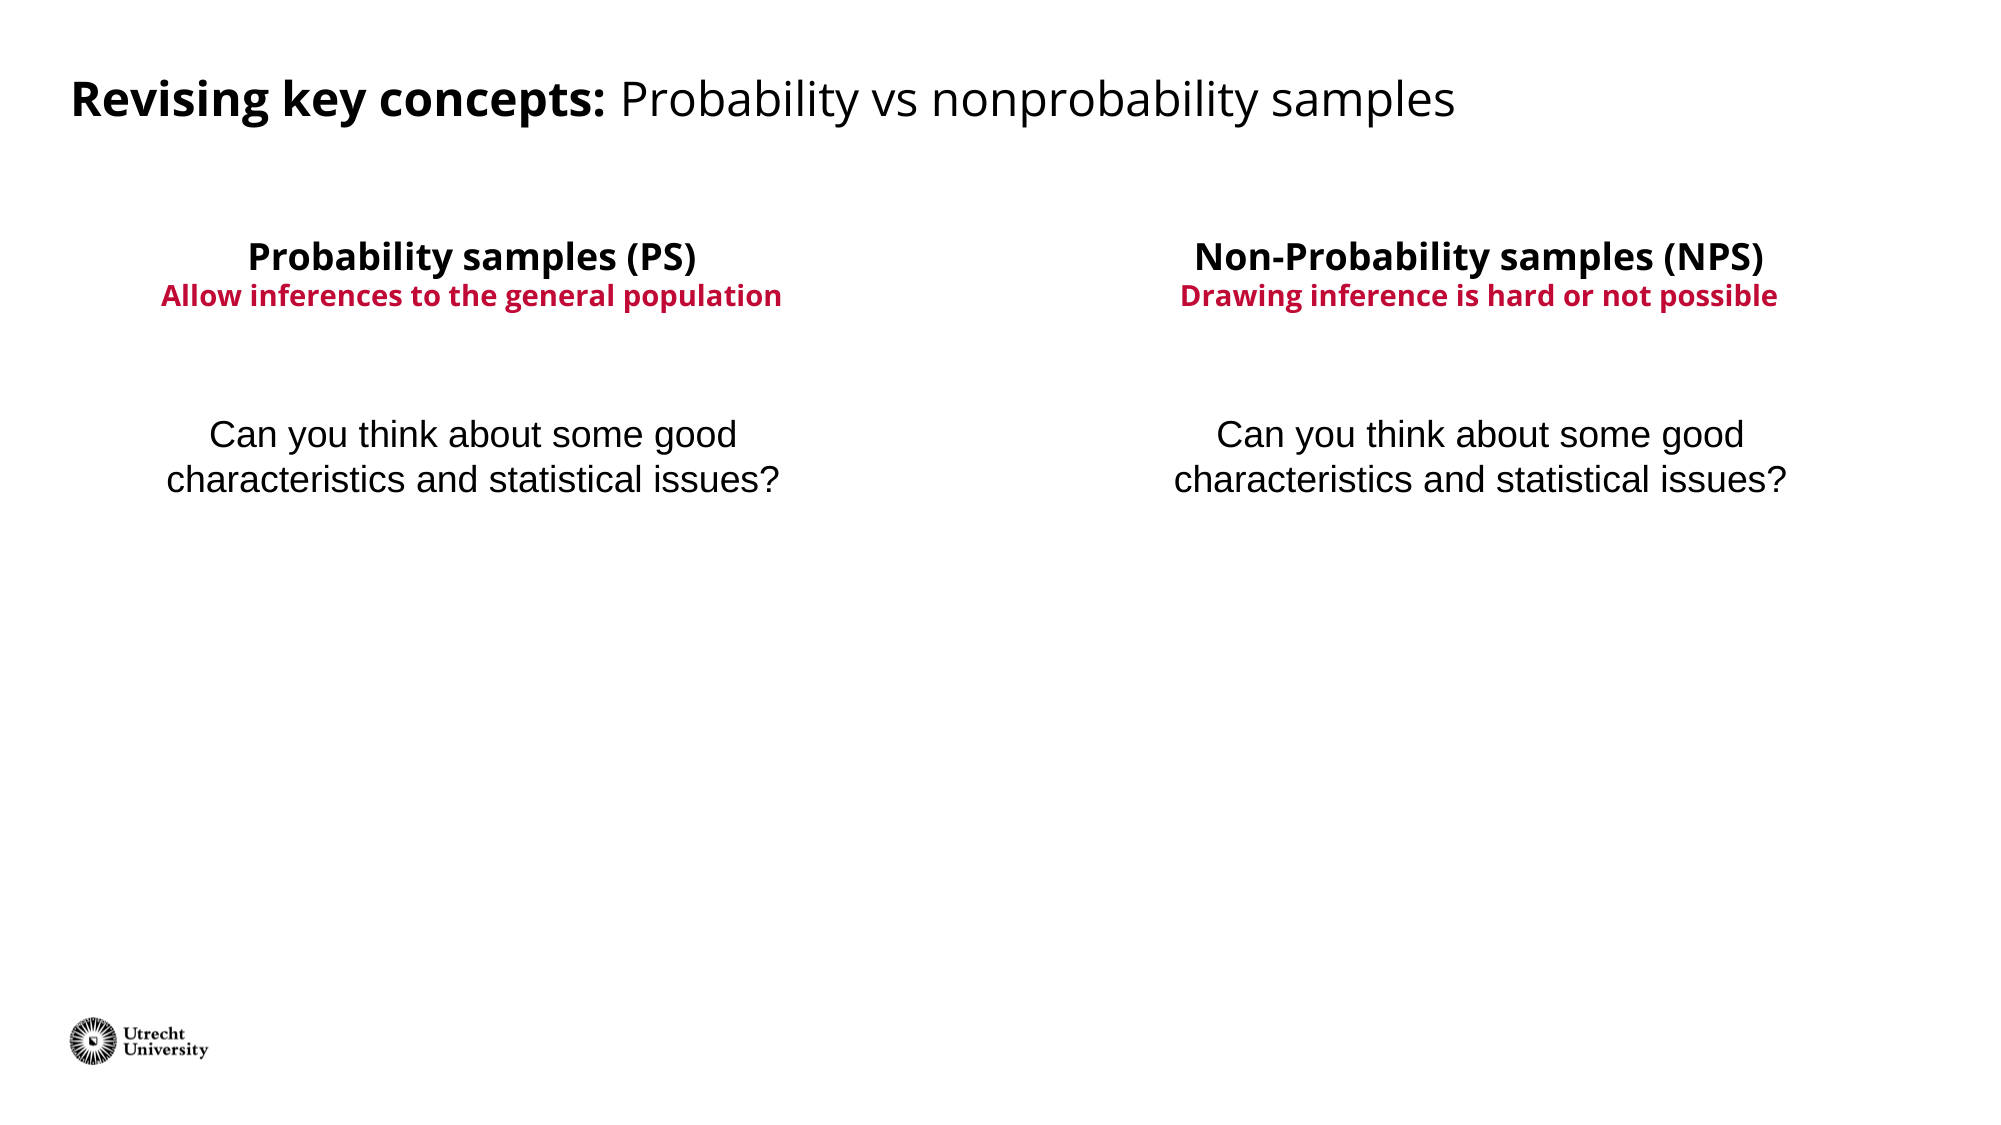

# Revising key concepts: Probability vs nonprobability samples
Probability samples (PS)
Allow inferences to the general population
Non-Probability samples (NPS)
Drawing inference is hard or not possible
Can you think about some good characteristics and statistical issues?
Can you think about some good characteristics and statistical issues?